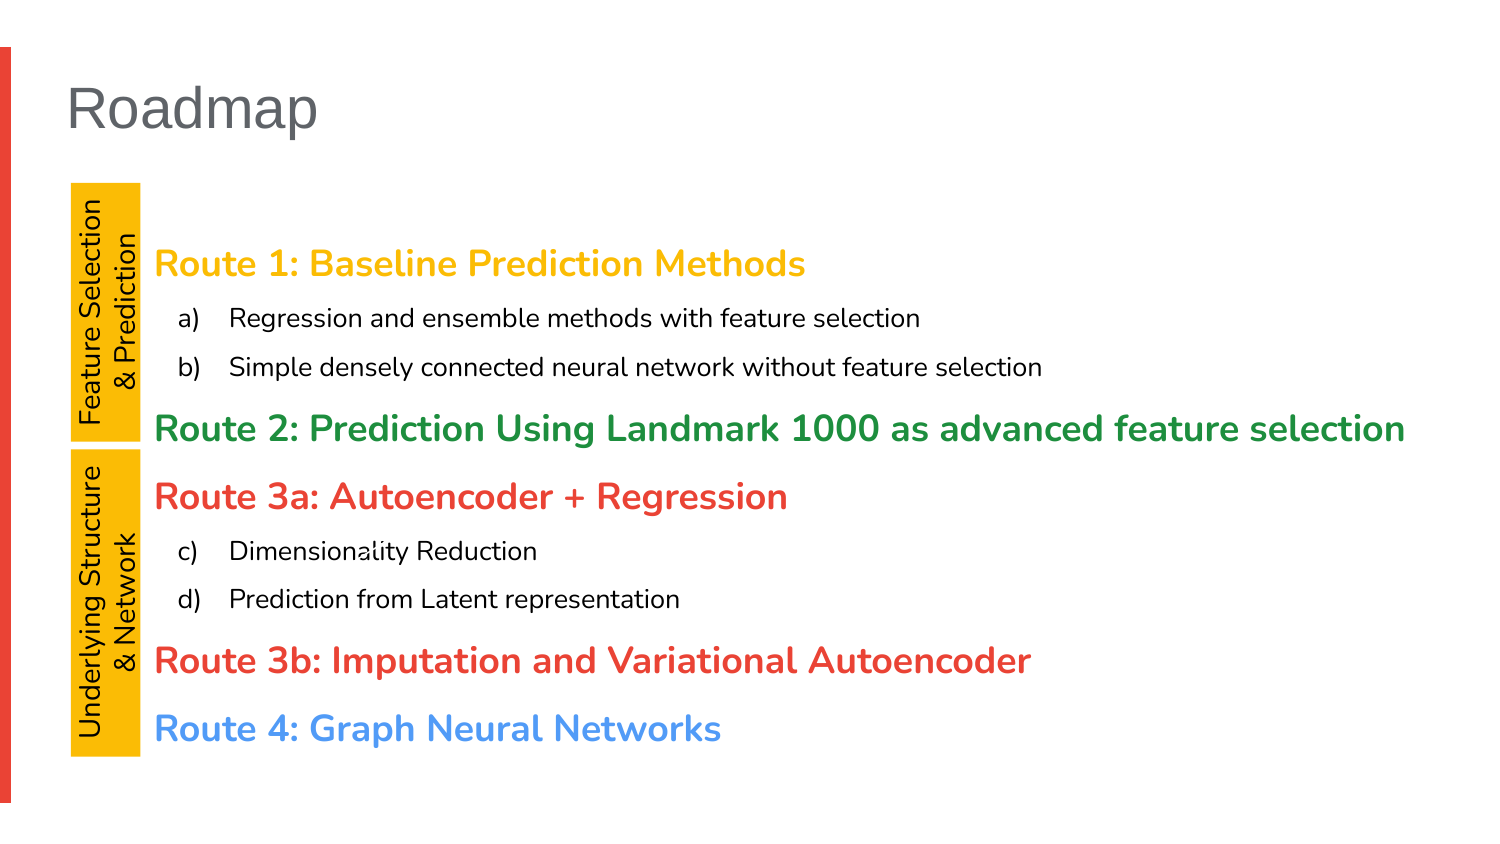

Roadmap
# Route 1: Baseline Prediction Methods
Regression and ensemble methods with feature selection
Simple densely connected neural network without feature selection
Route 2: Prediction Using Landmark 1000 as advanced feature selection
Route 3a: Autoencoder + Regression
Dimensionality Reduction
Prediction from Latent representation
Route 3b: Imputation and Variational Autoencoder
Route 4: Graph Neural Networks
Feature Selection & Prediction

Underlying Structure & Network